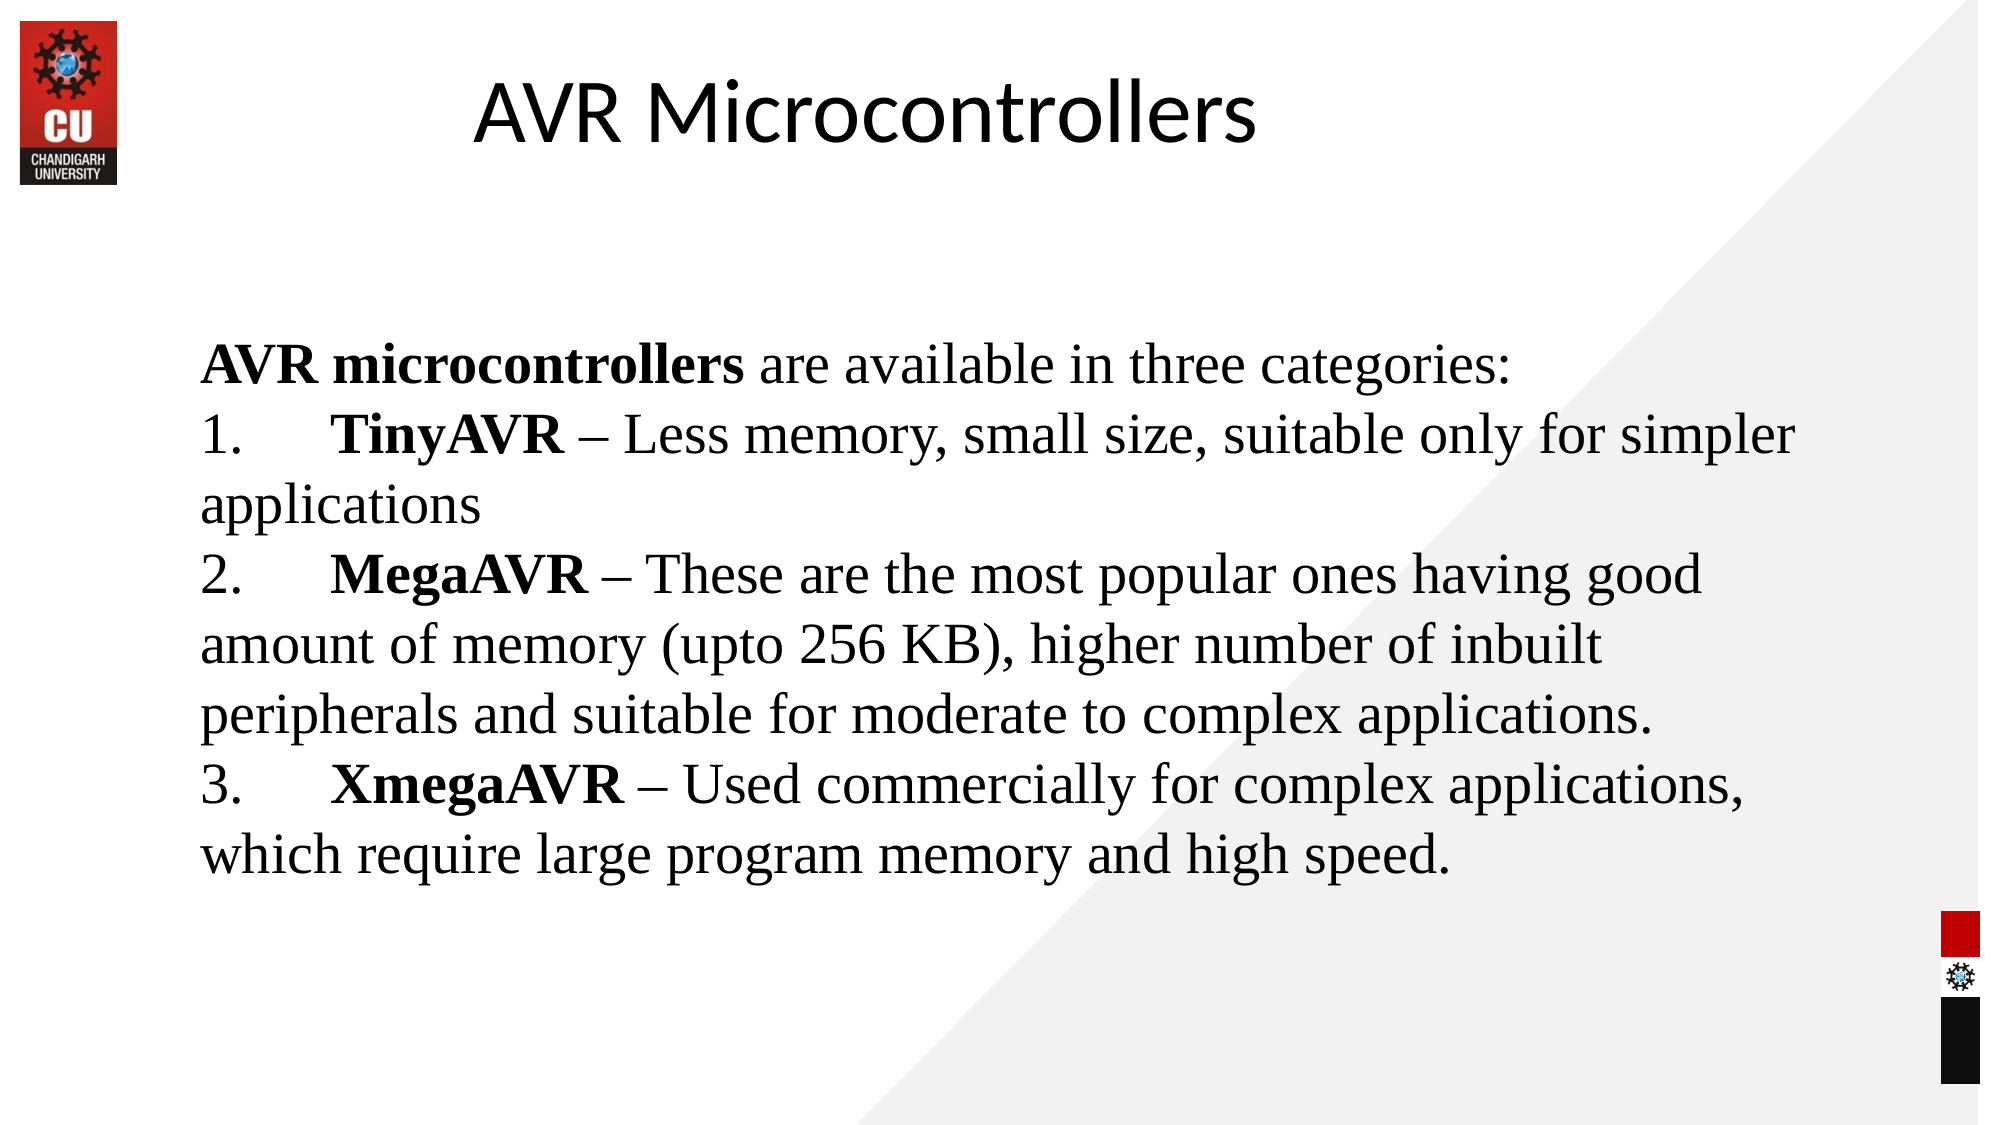

AVR Microcontrollers
AVR microcontrollers are available in three categories:
1.      TinyAVR – Less memory, small size, suitable only for simpler applications
2.      MegaAVR – These are the most popular ones having good amount of memory (upto 256 KB), higher number of inbuilt peripherals and suitable for moderate to complex applications.
3.      XmegaAVR – Used commercially for complex applications, which require large program memory and high speed.